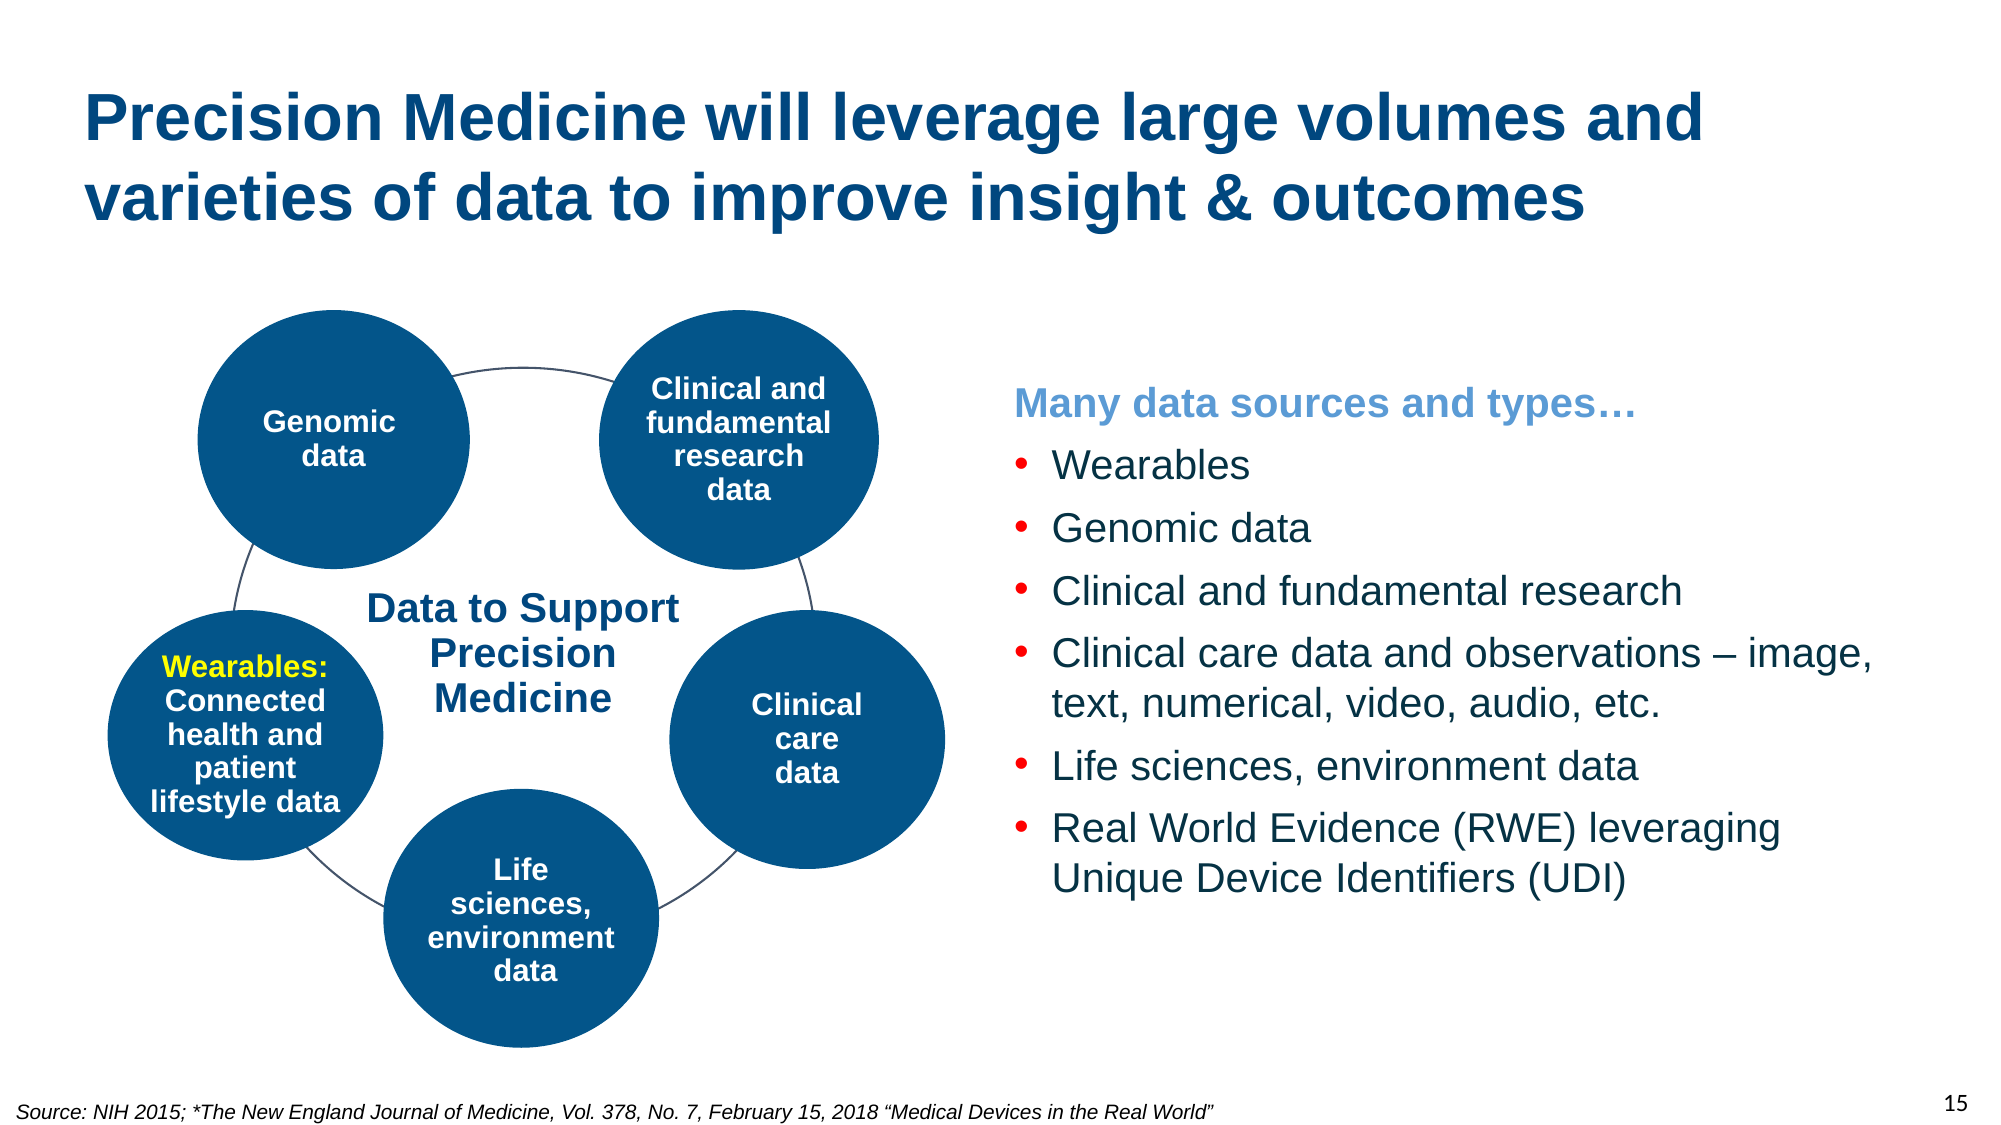

Precision Medicine will leverage large volumes and varieties of data to improve insight & outcomes
Genomic
data
Clinical and fundamental research data
Data to Support
Precision Medicine
Many data sources and types…
Wearables
Genomic data
Clinical and fundamental research
Clinical care data and observations – image, text, numerical, video, audio, etc.
Life sciences, environment data
Real World Evidence (RWE) leveraging Unique Device Identifiers (UDI)
Wearables: Connected health and patient lifestyle data
Clinical
care
data

Life sciences, environment  data

15
Source: NIH 2015; *The New England Journal of Medicine, Vol. 378, No. 7, February 15, 2018 “Medical Devices in the Real World”